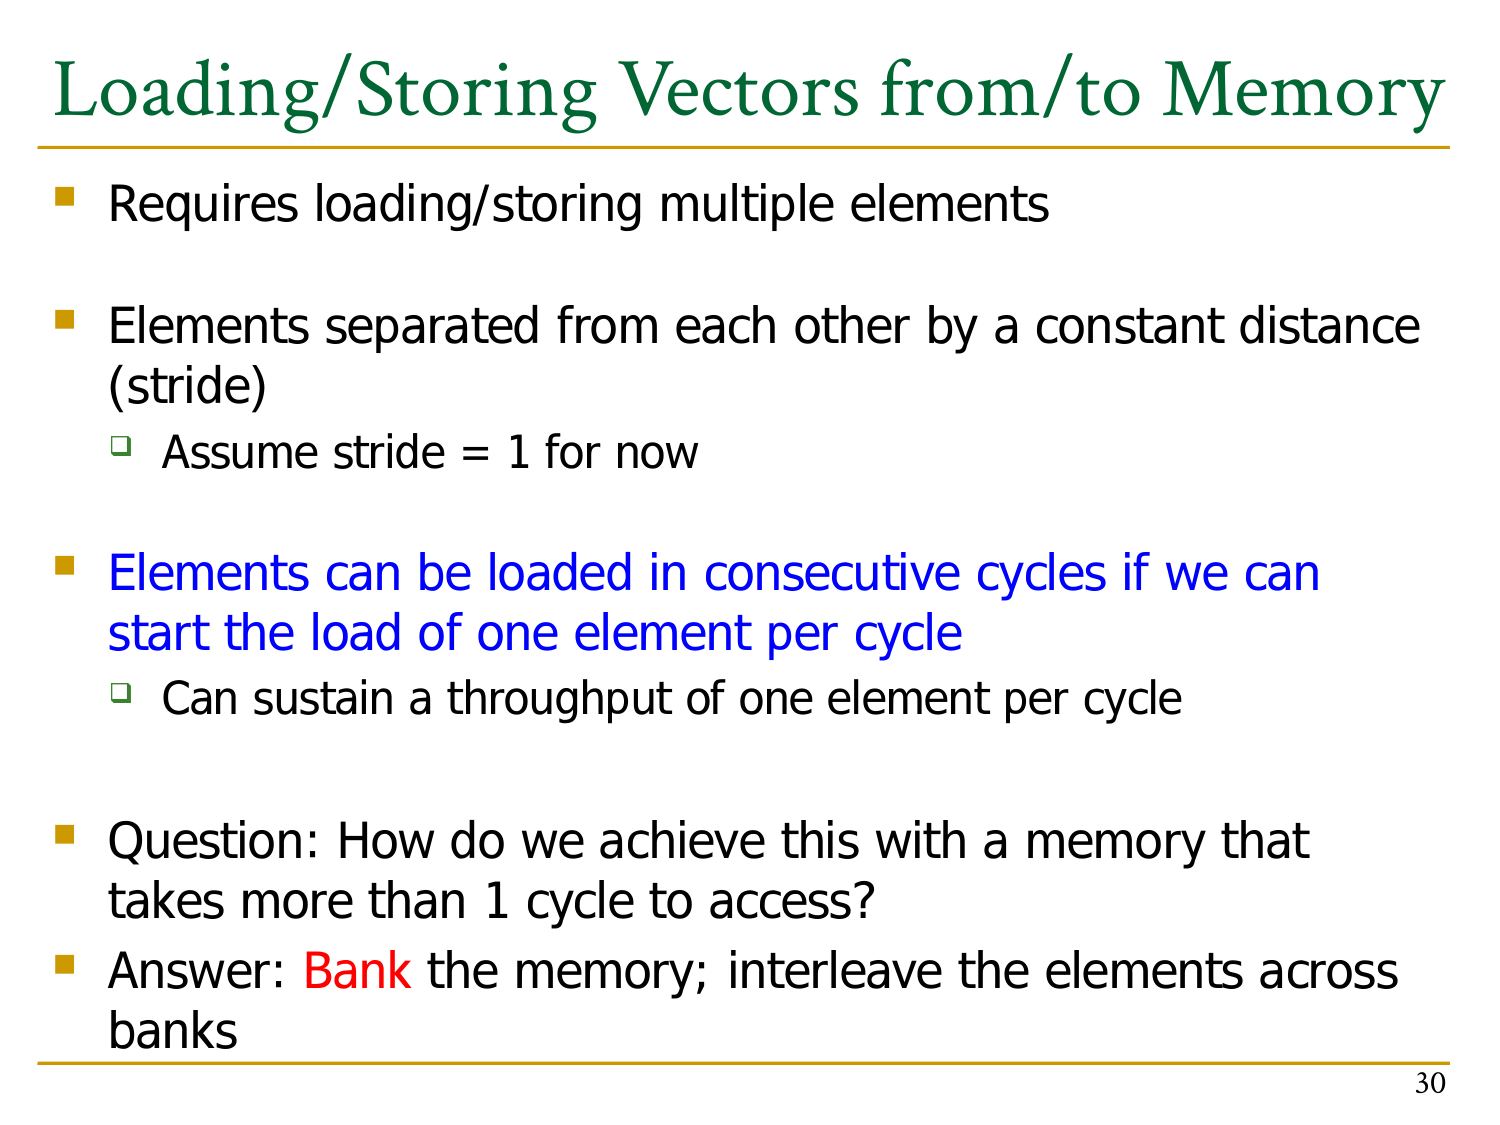

# Loading/Storing Vectors from/to Memory
Requires loading/storing multiple elements

Elements separated from each other by a constant distance (stride)
Assume stride = 1 for now

Elements can be loaded in consecutive cycles if we can start the load of one element per cycle
Can sustain a throughput of one element per cycle

Question: How do we achieve this with a memory that takes more than 1 cycle to access?
Answer: Bank the memory; interleave the elements across banks
30